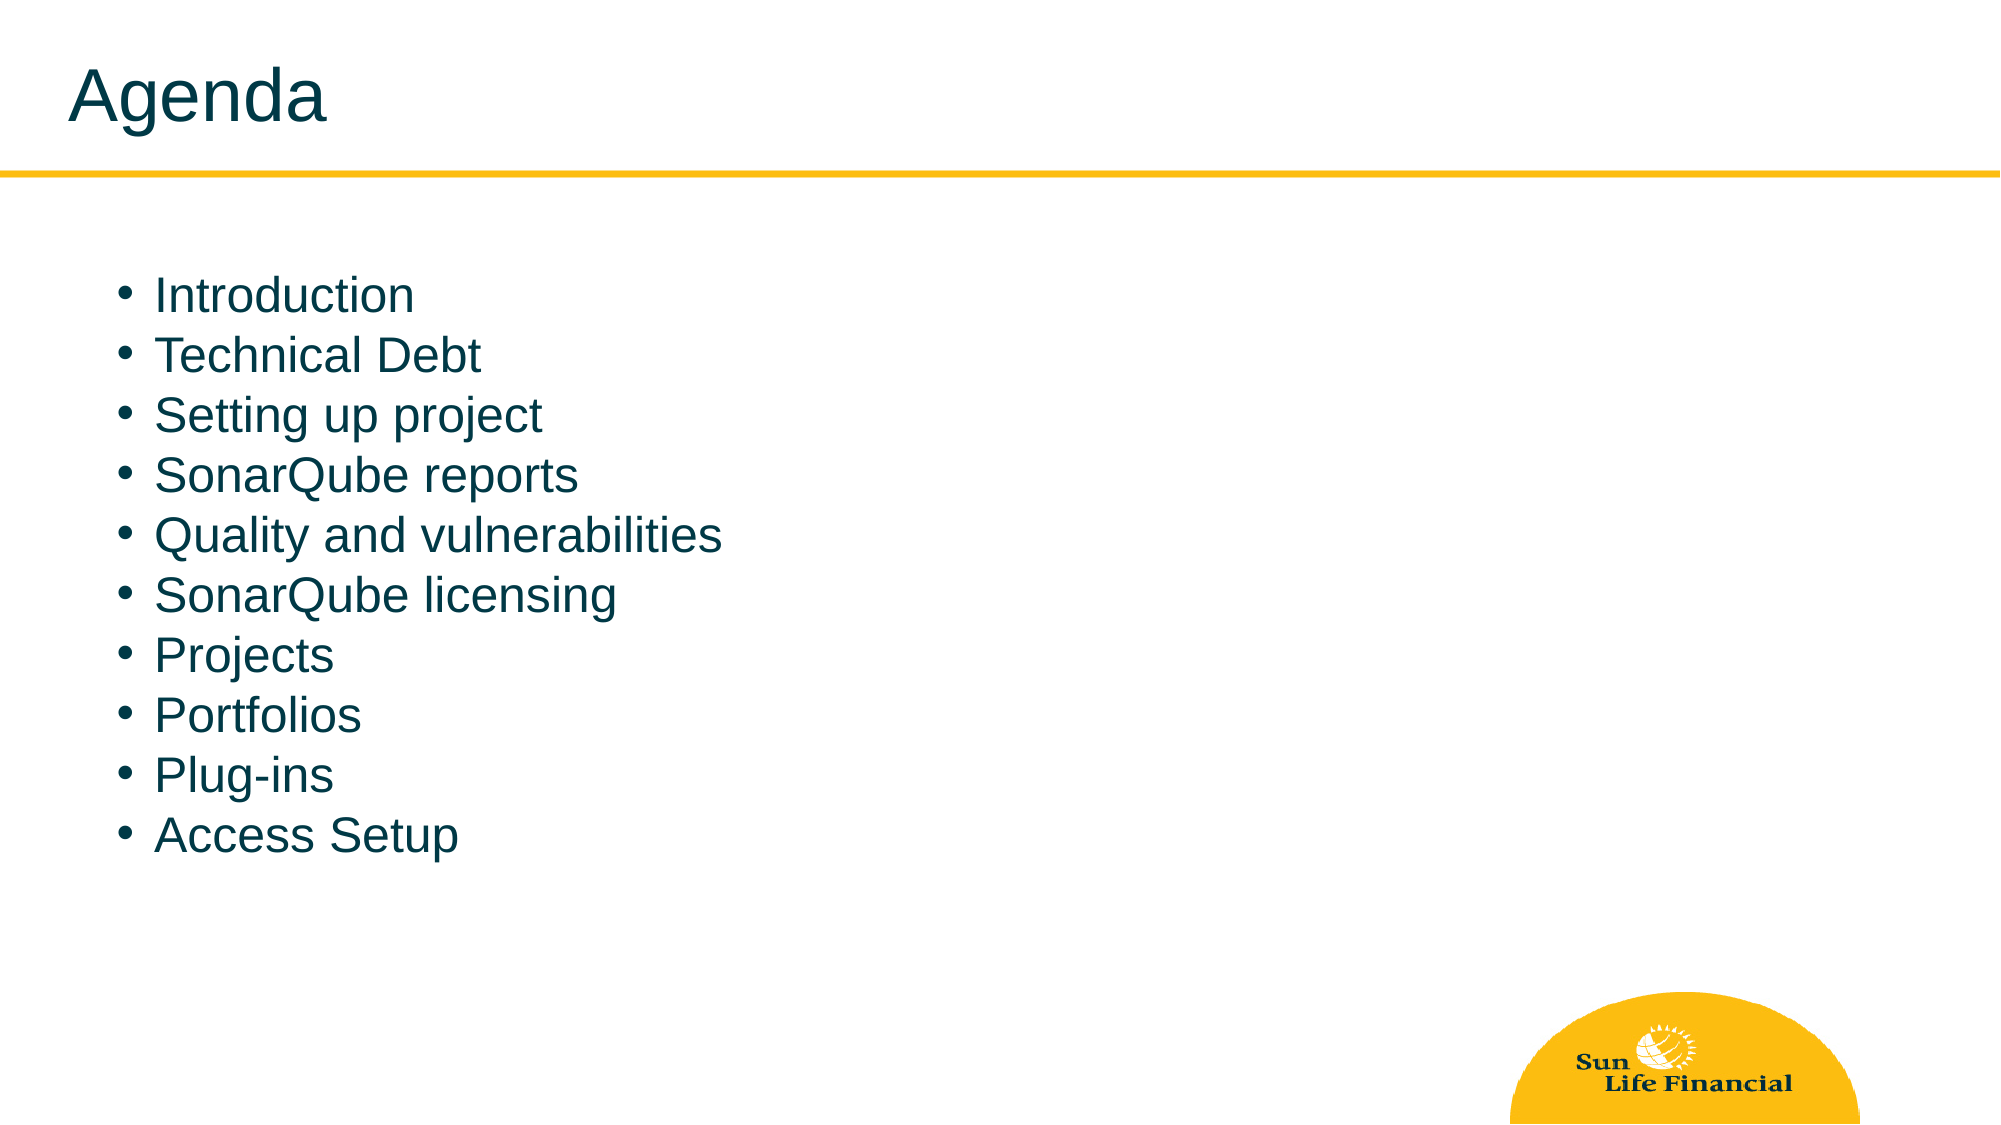

Agenda
Introduction
Technical Debt
Setting up project
SonarQube reports
Quality and vulnerabilities
SonarQube licensing
Projects
Portfolios
Plug-ins
Access Setup